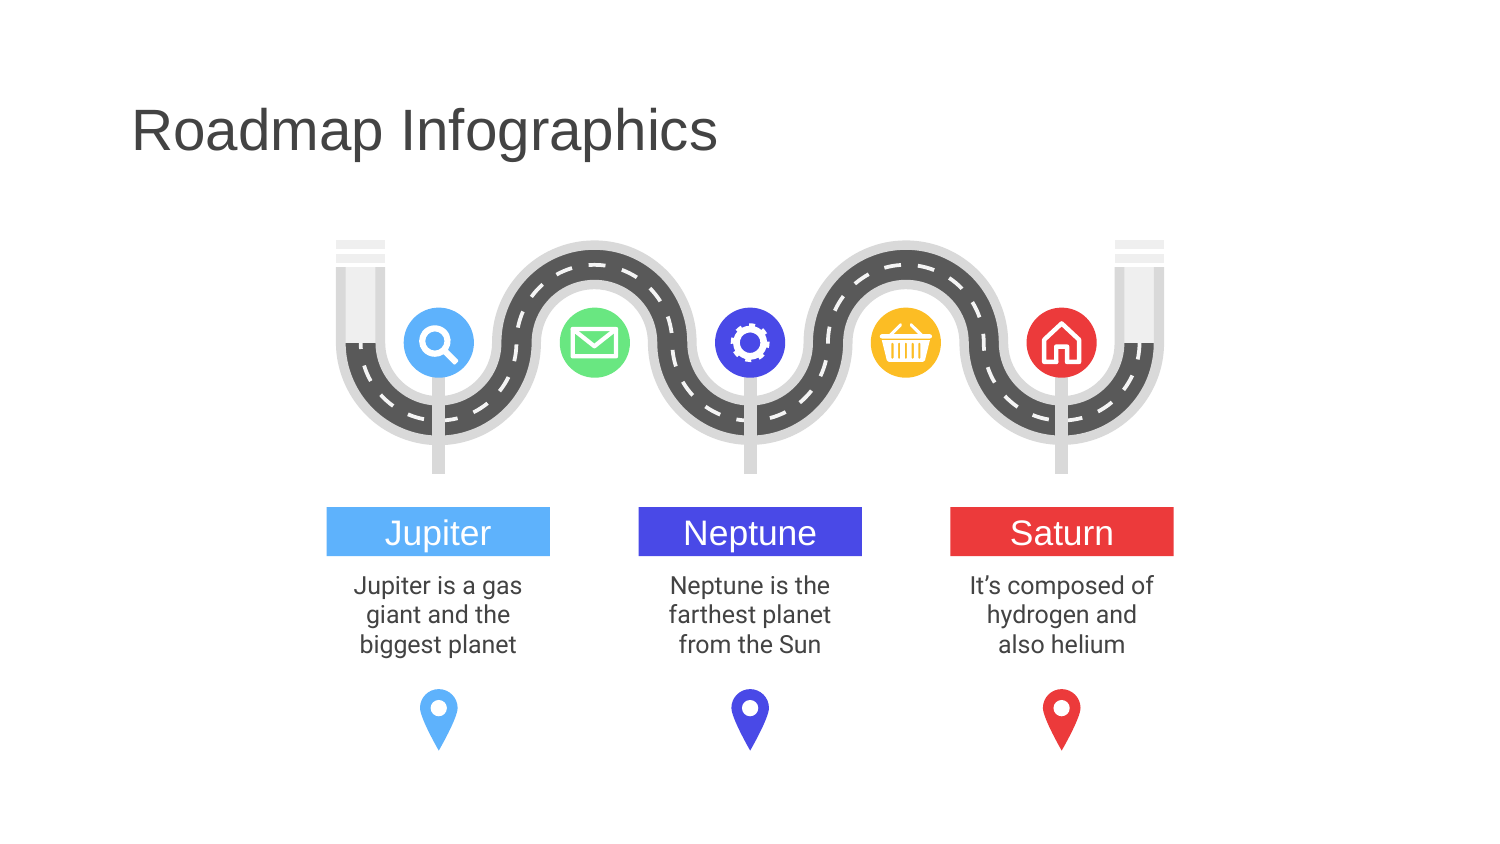

# Roadmap Infographics

Jupiter
Jupiter is a gas giant and the biggest planet

Neptune
Neptune is the farthest planet from the Sun

Saturn
It’s composed of hydrogen and also helium